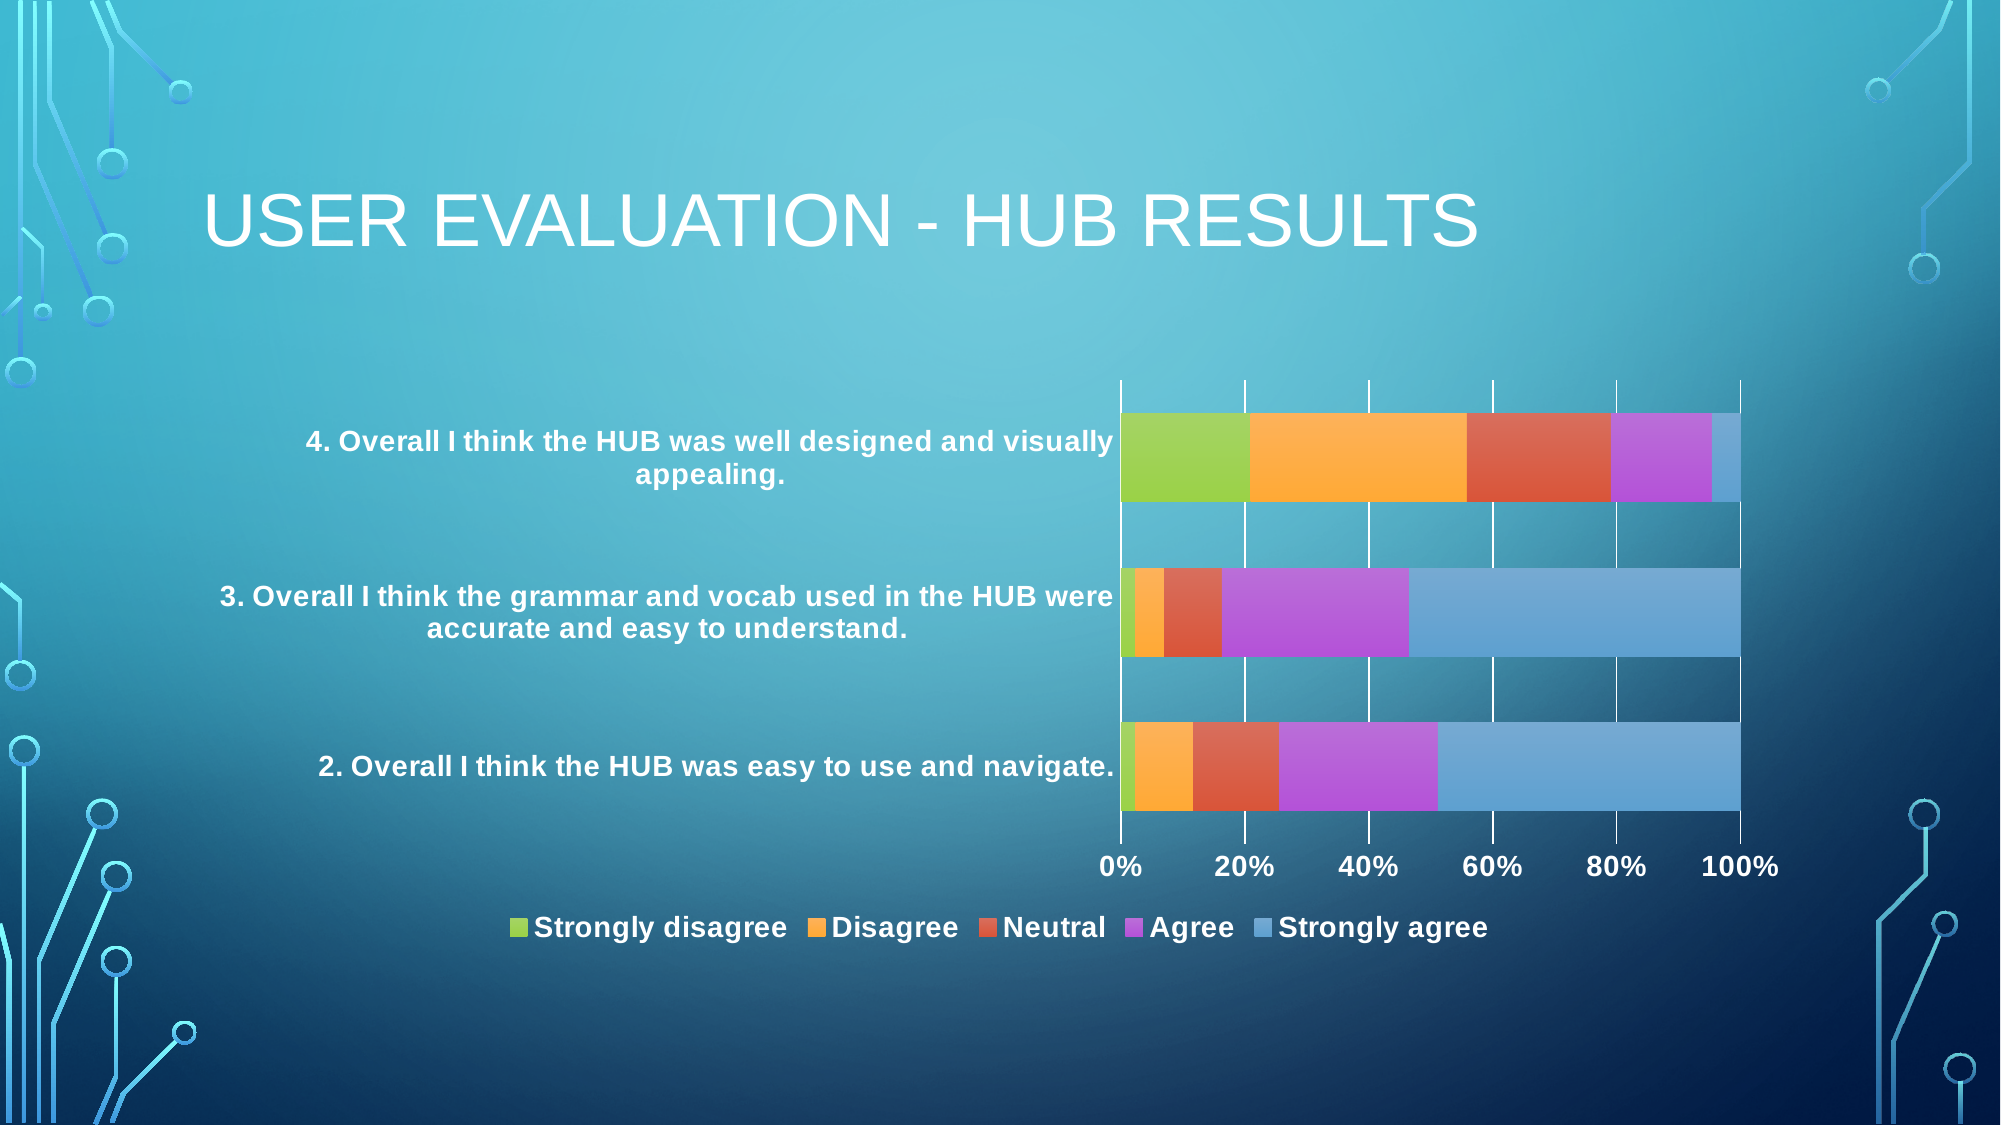

# User Evaluation - HUB Results

### Chart

| Category | Strongly disagree | Disagree | Neutral | Agree | Strongly agree |
|---|---|---|---|---|---|
| 2. Overall I think the HUB was easy to use and navigate. | 1.0 | 4.0 | 6.0 | 11.0 | 21.0 |
| 3. Overall I think the grammar and vocab used in the HUB were accurate and easy to understand. | 1.0 | 2.0 | 4.0 | 13.0 | 23.0 |
| 4. Overall I think the HUB was well designed and visually appealing. | 9.0 | 15.0 | 10.0 | 7.0 | 2.0 |